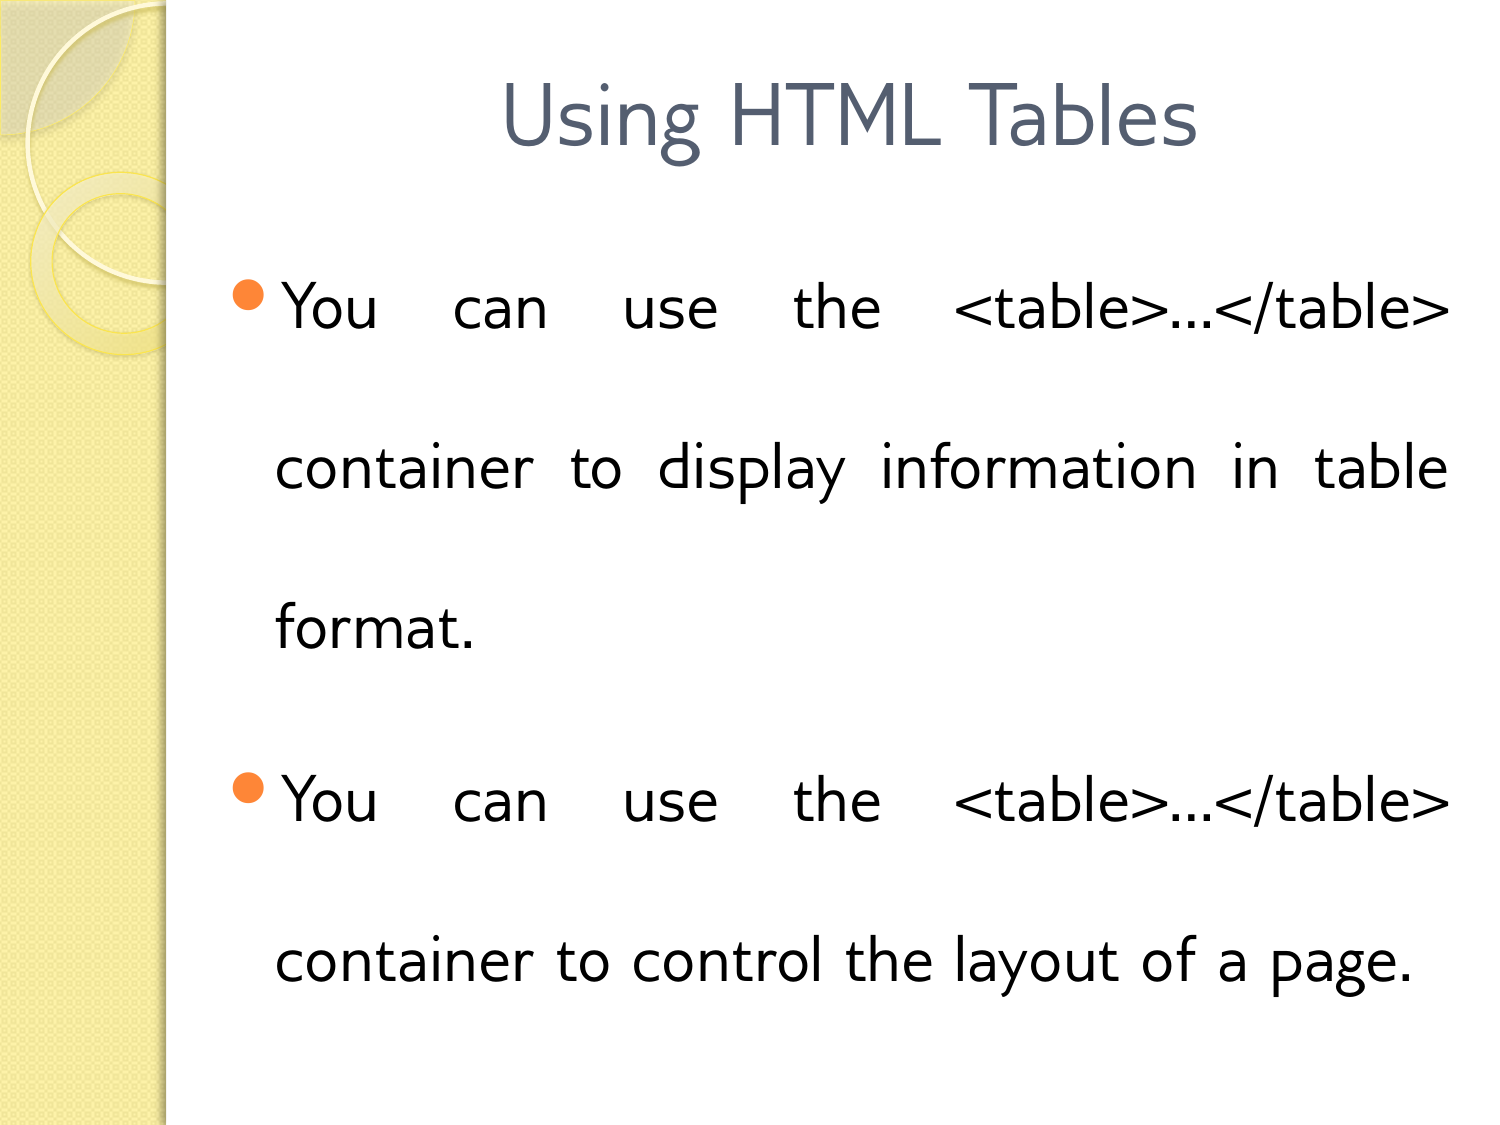

# Using HTML Tables
You can use the <table>…</table> container to display information in table format.
You can use the <table>…</table> container to control the layout of a page.